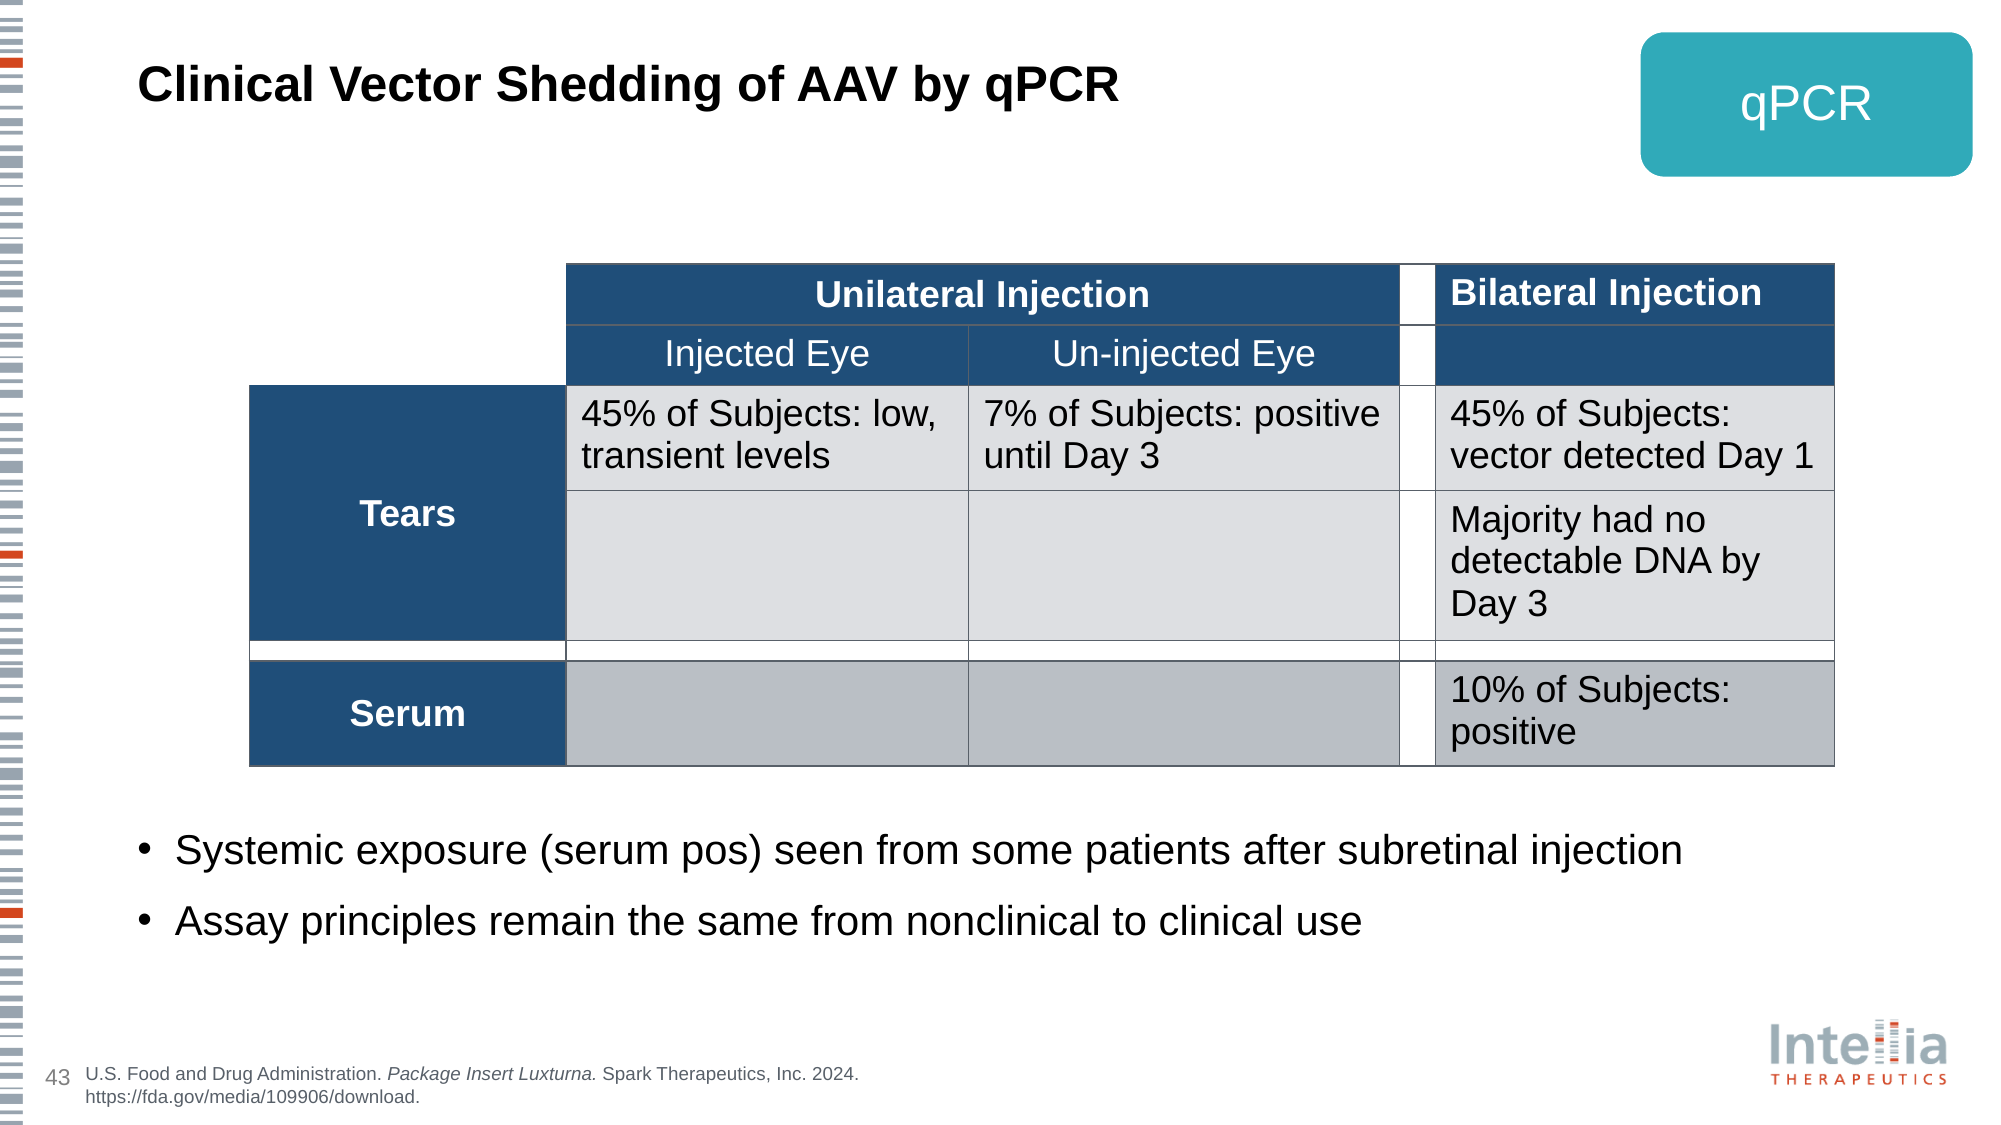

# Clinical Vector Shedding of AAV by qPCR

qPCR

Systemic exposure (serum pos) seen from some patients after subretinal injection
Assay principles remain the same from nonclinical to clinical use

|  | Unilateral Injection |  |  | Bilateral Injection |
| --- | --- | --- | --- | --- |
|  | Injected Eye | Un-injected Eye |  |  |
| Tears | 45% of Subjects: low, transient levels | 7% of Subjects: positive until Day 3 |  | 45% of Subjects: vector detected Day 1 |
|  |  |  |  | Majority had no detectable DNA by Day 3 |
|  |  |  |  |  |
| Serum |  |  |  | 10% of Subjects: positive |
U.S. Food and Drug Administration. Package Insert Luxturna. Spark Therapeutics, Inc. 2024. https://fda.gov/media/109906/download.